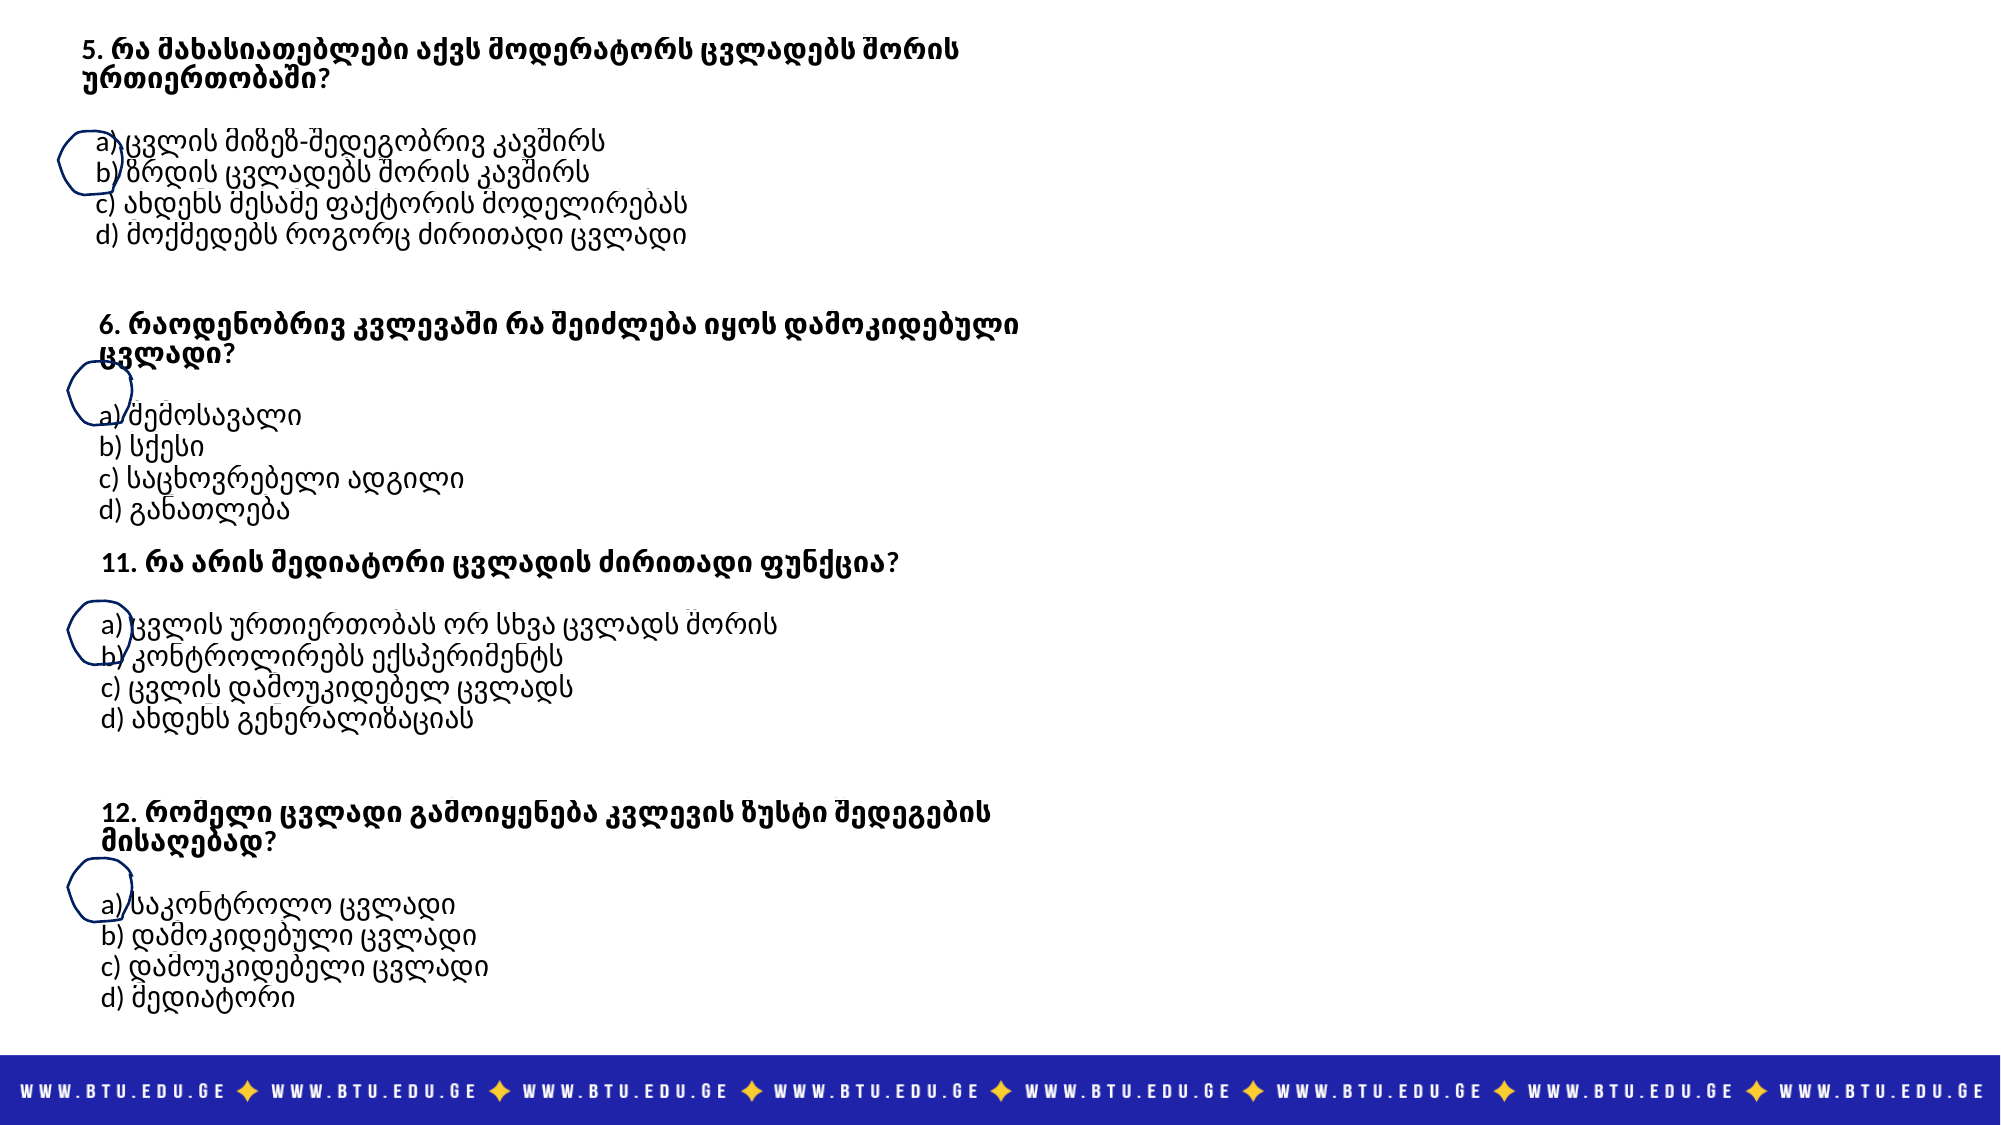

| 5. რა მახასიათებლები აქვს მოდერატორს ცვლადებს შორის ურთიერთობაში? |
| --- |
|  |
| a) ცვლის მიზეზ-შედეგობრივ კავშირს |
| b) ზრდის ცვლადებს შორის კავშირს |
| c) ახდენს მესამე ფაქტორის მოდელირებას |
| d) მოქმედებს როგორც ძირითადი ცვლადი |

| 6. რაოდენობრივ კვლევაში რა შეიძლება იყოს დამოკიდებული ცვლადი? |
| --- |
|  |
| a) შემოსავალი |
| b) სქესი |
| c) საცხოვრებელი ადგილი |
| d) განათლება |

| 11. რა არის მედიატორი ცვლადის ძირითადი ფუნქცია? |
| --- |
|  |
| a) ცვლის ურთიერთობას ორ სხვა ცვლადს შორის |
| b) კონტროლირებს ექსპერიმენტს |
| c) ცვლის დამოუკიდებელ ცვლადს |
| d) ახდენს გენერალიზაციას |

| 12. რომელი ცვლადი გამოიყენება კვლევის ზუსტი შედეგების მისაღებად? |
| --- |
|  |
| a) საკონტროლო ცვლადი |
| b) დამოკიდებული ცვლადი |
| c) დამოუკიდებელი ცვლადი |
| d) მედიატორი |